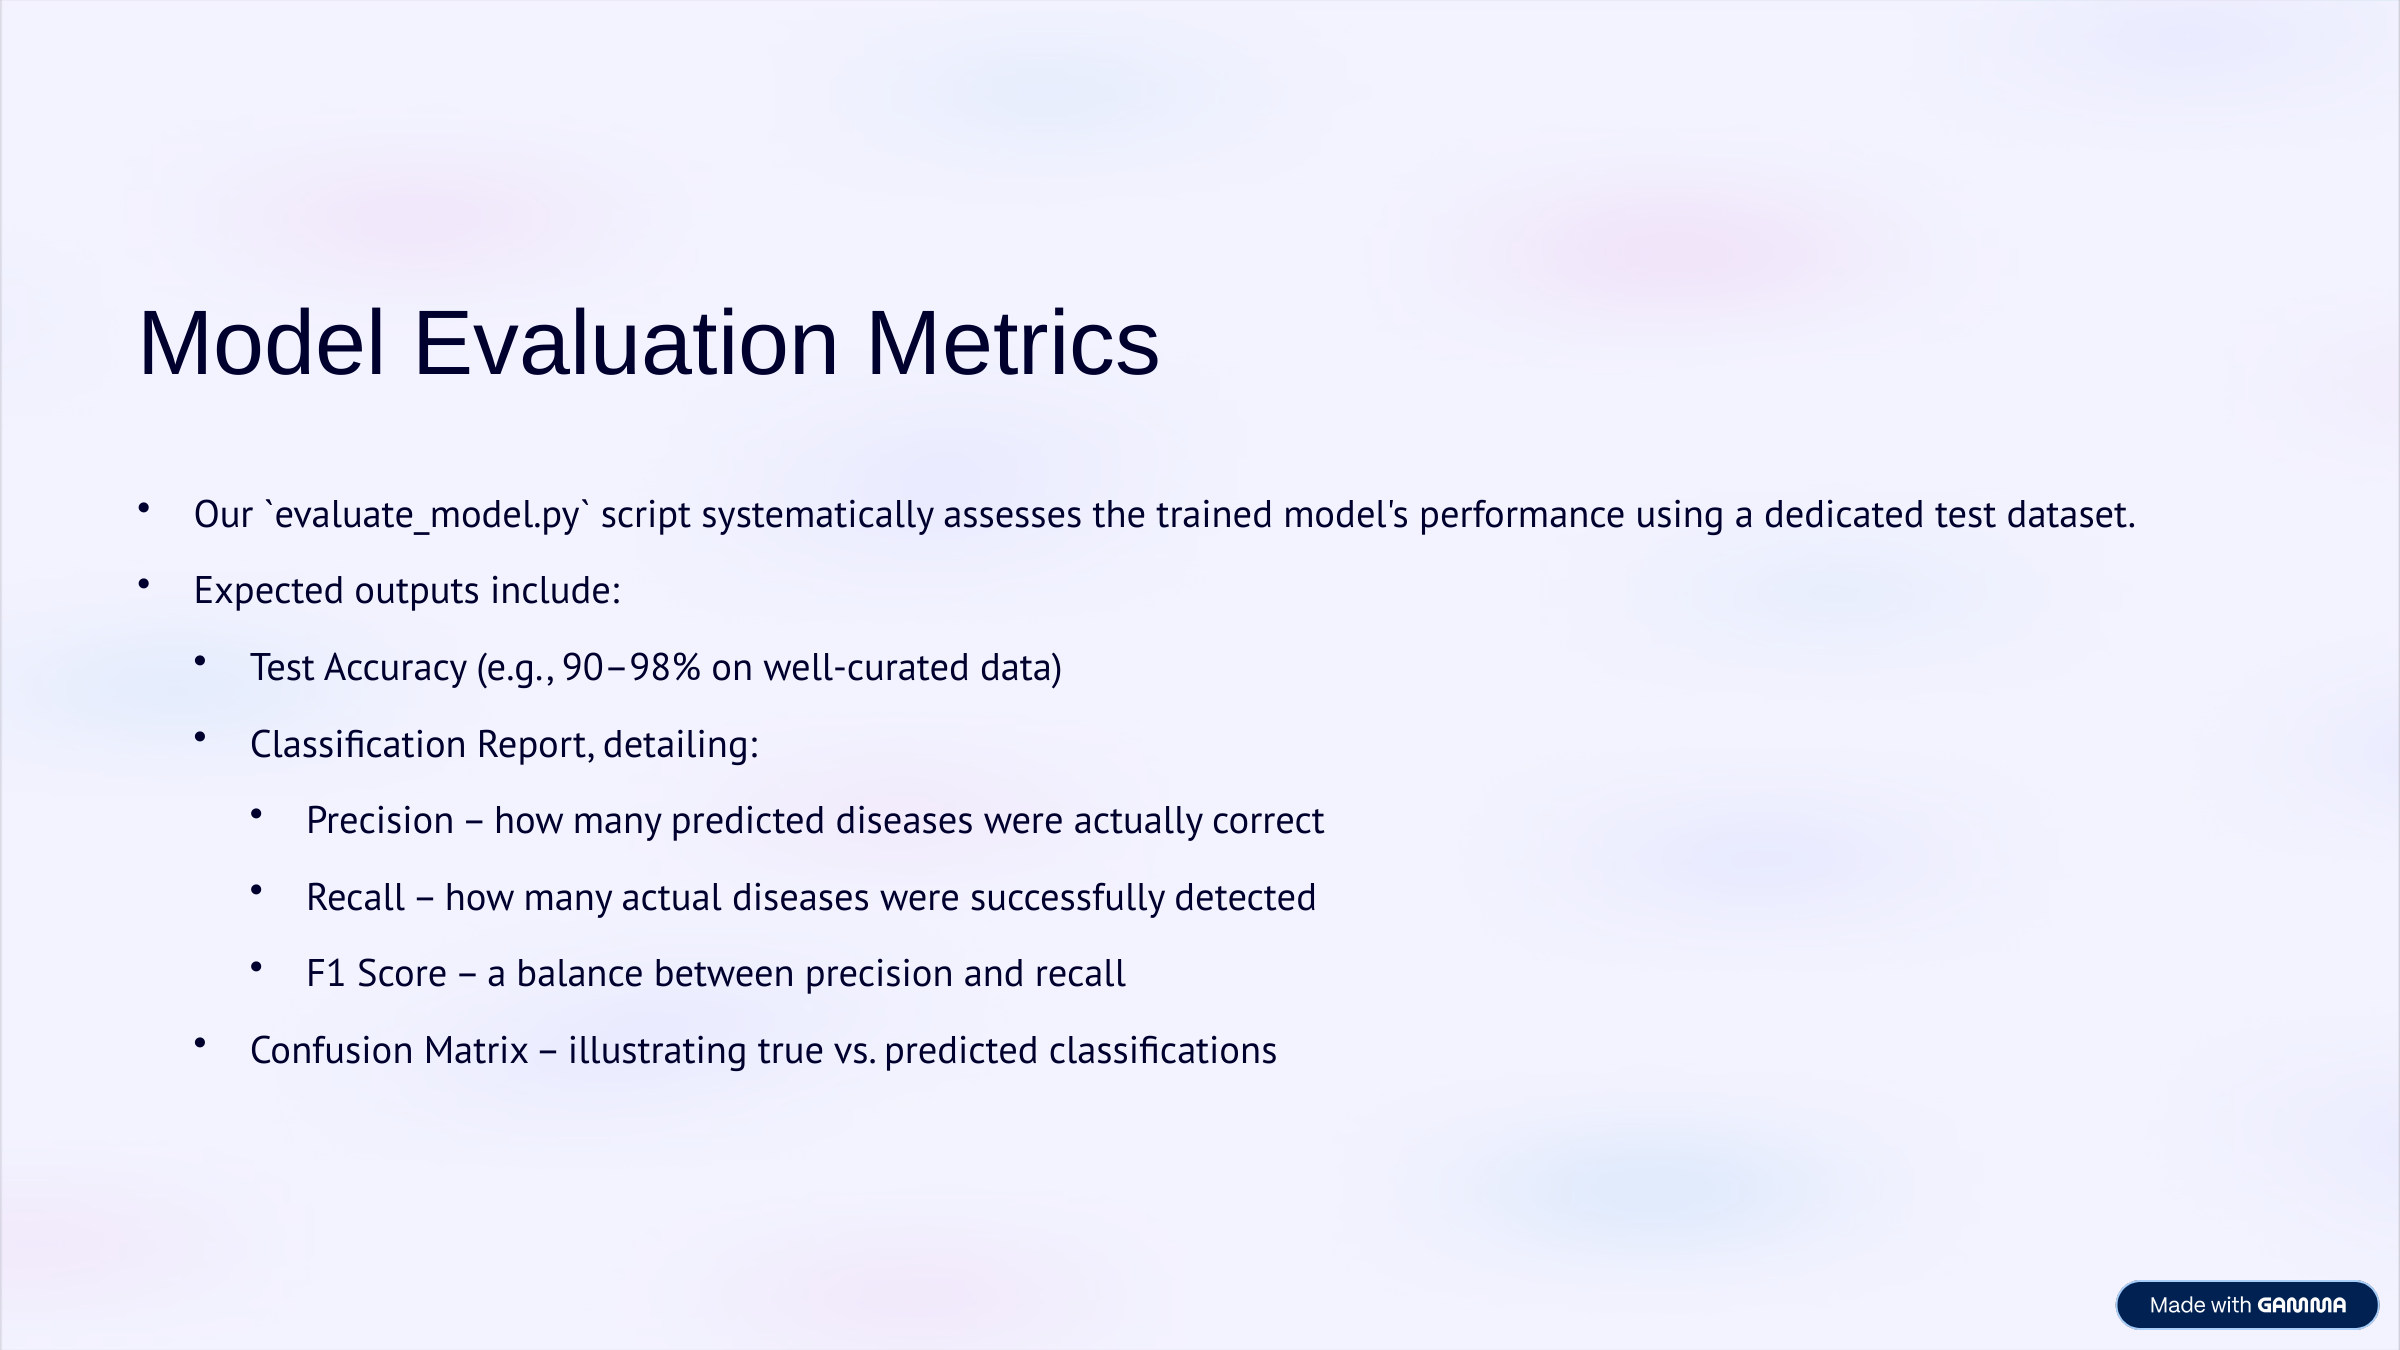

Model Evaluation Metrics
Our `evaluate_model.py` script systematically assesses the trained model's performance using a dedicated test dataset.
Expected outputs include:
Test Accuracy (e.g., 90–98% on well-curated data)
Classification Report, detailing:
Precision – how many predicted diseases were actually correct
Recall – how many actual diseases were successfully detected
F1 Score – a balance between precision and recall
Confusion Matrix – illustrating true vs. predicted classifications